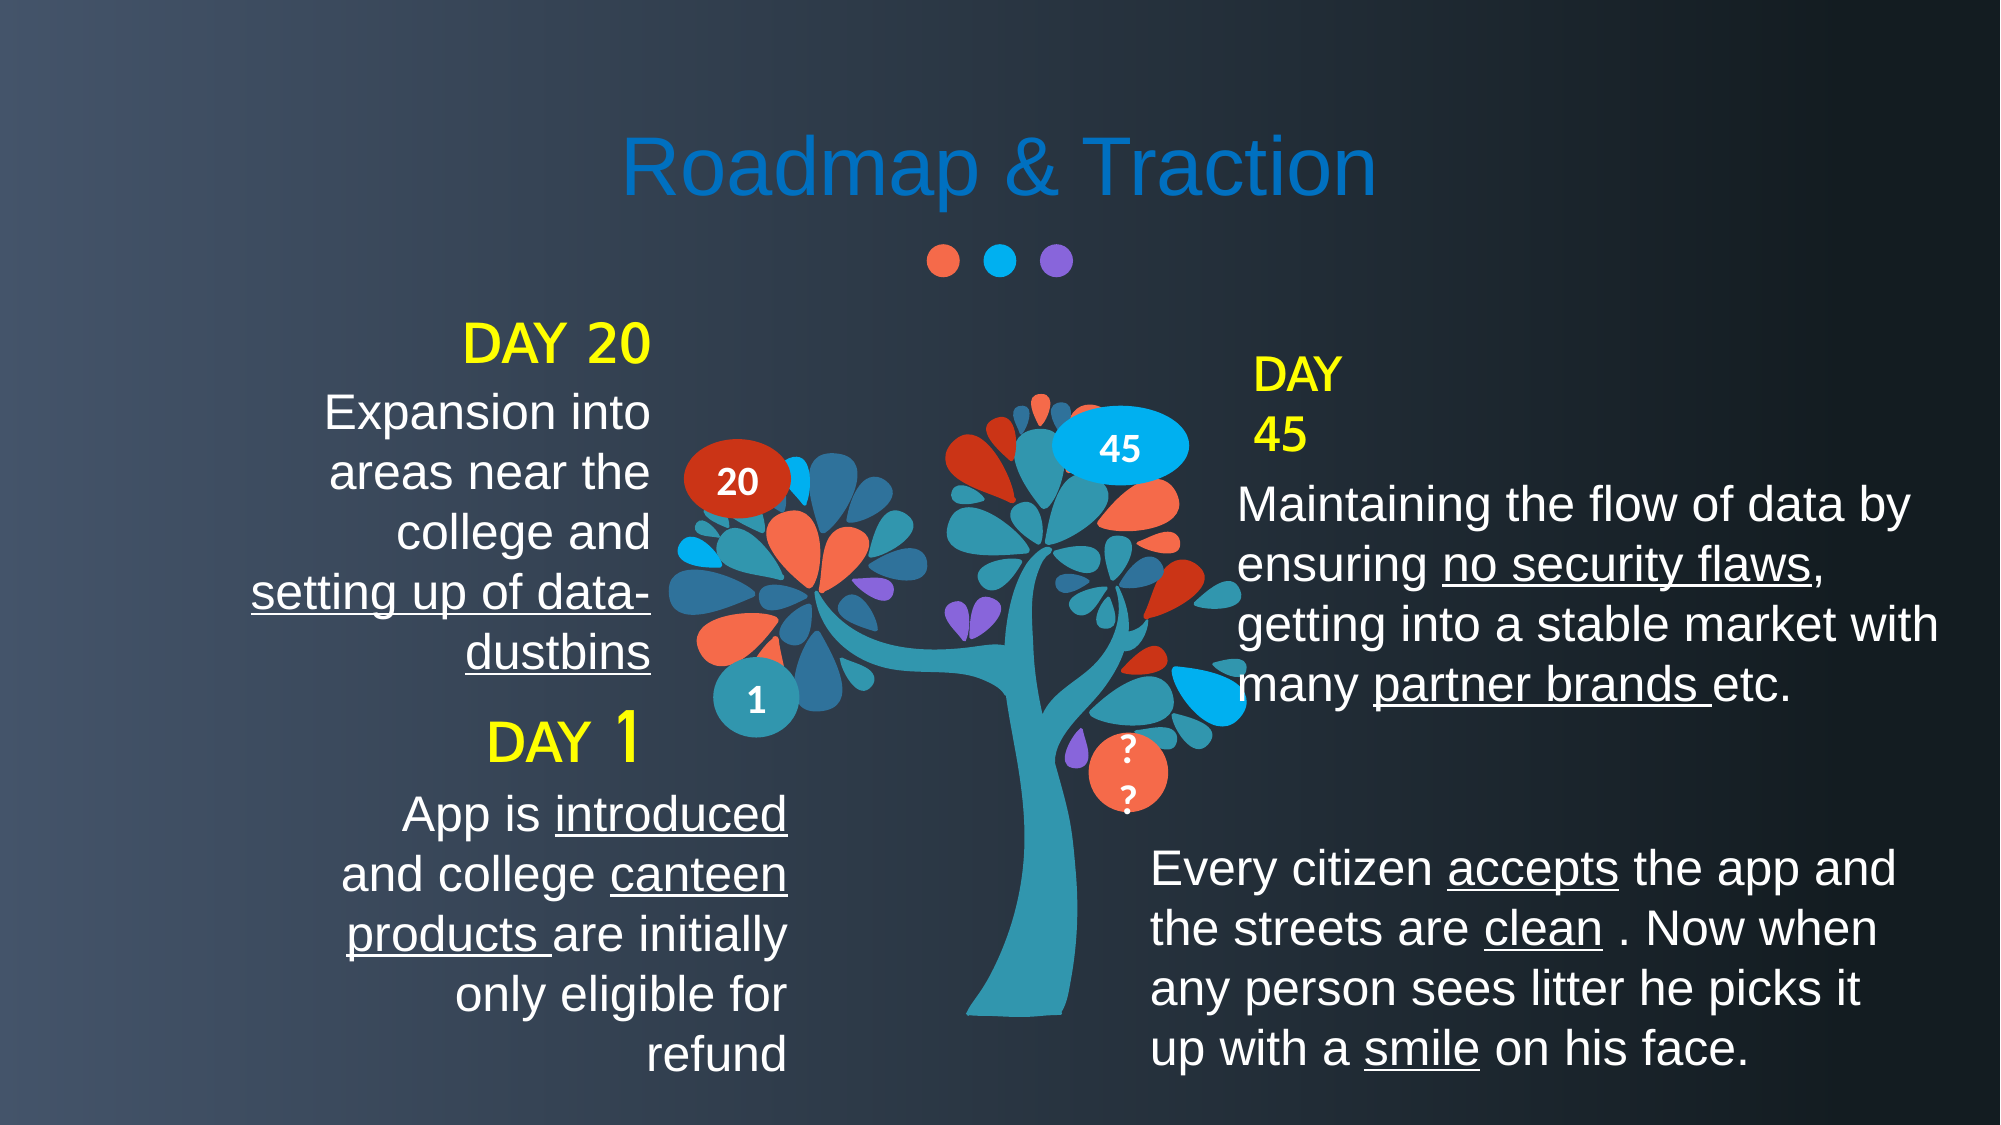

# Roadmap & Traction
DAY 20

DAY 45
Expansion into areas near the college and setting up of data-dustbins

45
20
Maintaining the flow of data by ensuring no security flaws, getting into a stable market with many partner brands etc.

1
DAY 1
??
App is introduced and college canteen products are initially only eligible for refund
Every citizen accepts the app and the streets are clean . Now when any person sees litter he picks it up with a smile on his face.